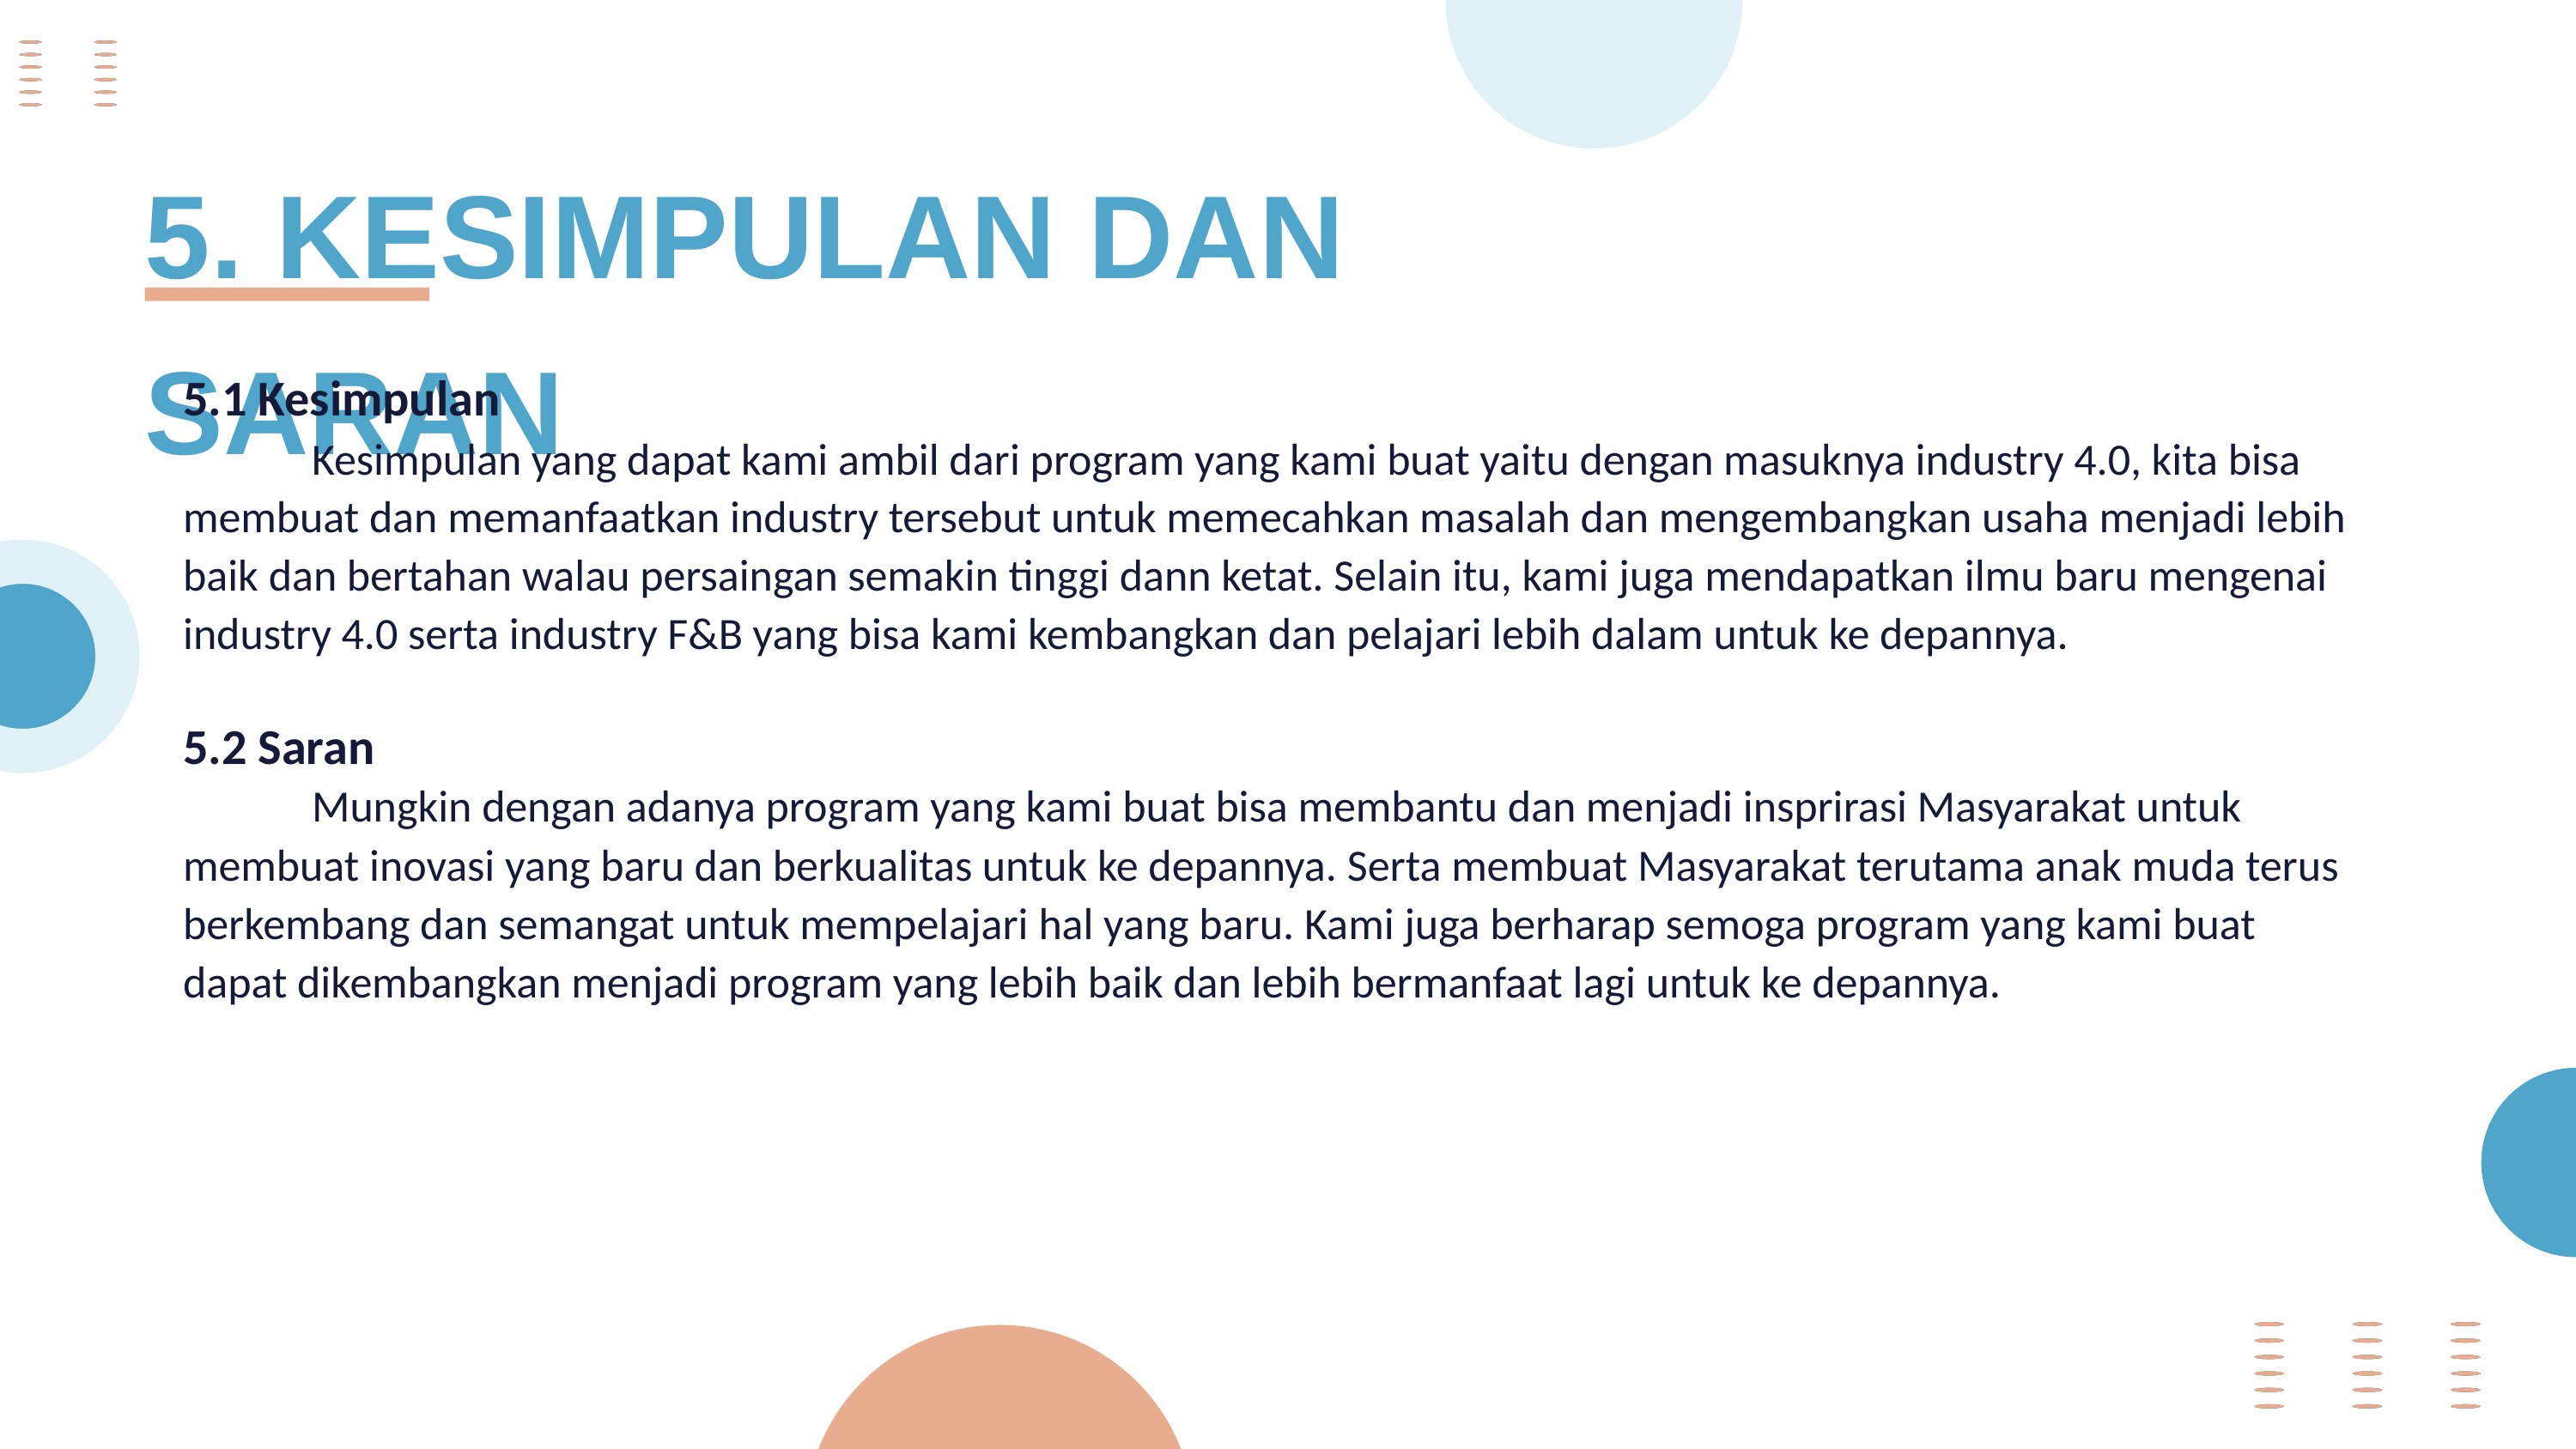

5. KESIMPULAN DAN SARAN

5.1 Kesimpulan
	Kesimpulan yang dapat kami ambil dari program yang kami buat yaitu dengan masuknya industry 4.0, kita bisa membuat dan memanfaatkan industry tersebut untuk memecahkan masalah dan mengembangkan usaha menjadi lebih baik dan bertahan walau persaingan semakin tinggi dann ketat. Selain itu, kami juga mendapatkan ilmu baru mengenai industry 4.0 serta industry F&B yang bisa kami kembangkan dan pelajari lebih dalam untuk ke depannya.

5.2 Saran
	Mungkin dengan adanya program yang kami buat bisa membantu dan menjadi insprirasi Masyarakat untuk membuat inovasi yang baru dan berkualitas untuk ke depannya. Serta membuat Masyarakat terutama anak muda terus berkembang dan semangat untuk mempelajari hal yang baru. Kami juga berharap semoga program yang kami buat dapat dikembangkan menjadi program yang lebih baik dan lebih bermanfaat lagi untuk ke depannya.